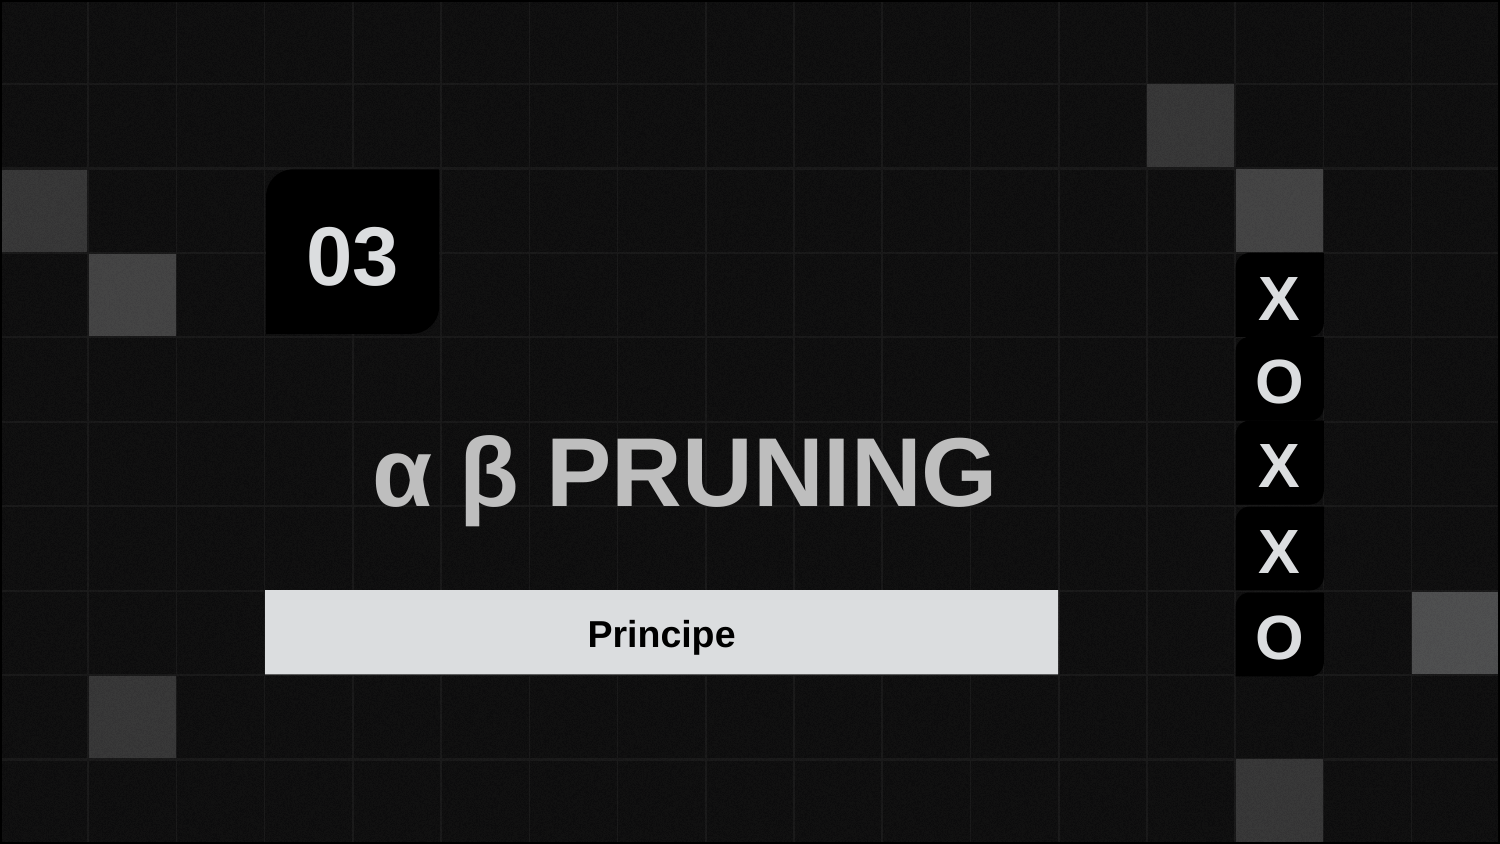

03
X
O
X
X
O
# α β PRUNING
Principe